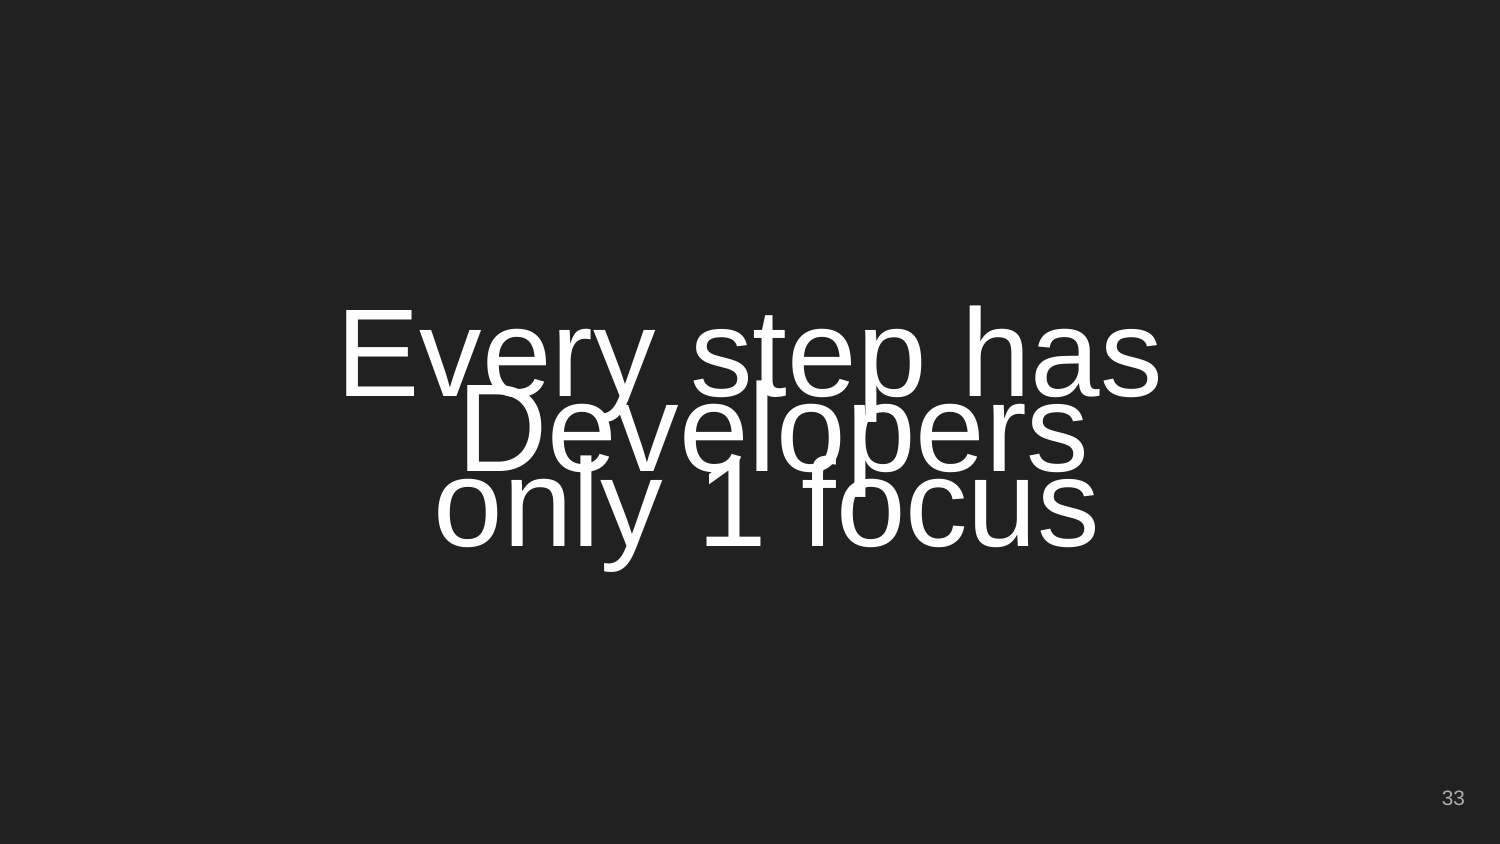

# Every step has
 only 1 focus
Developers
33